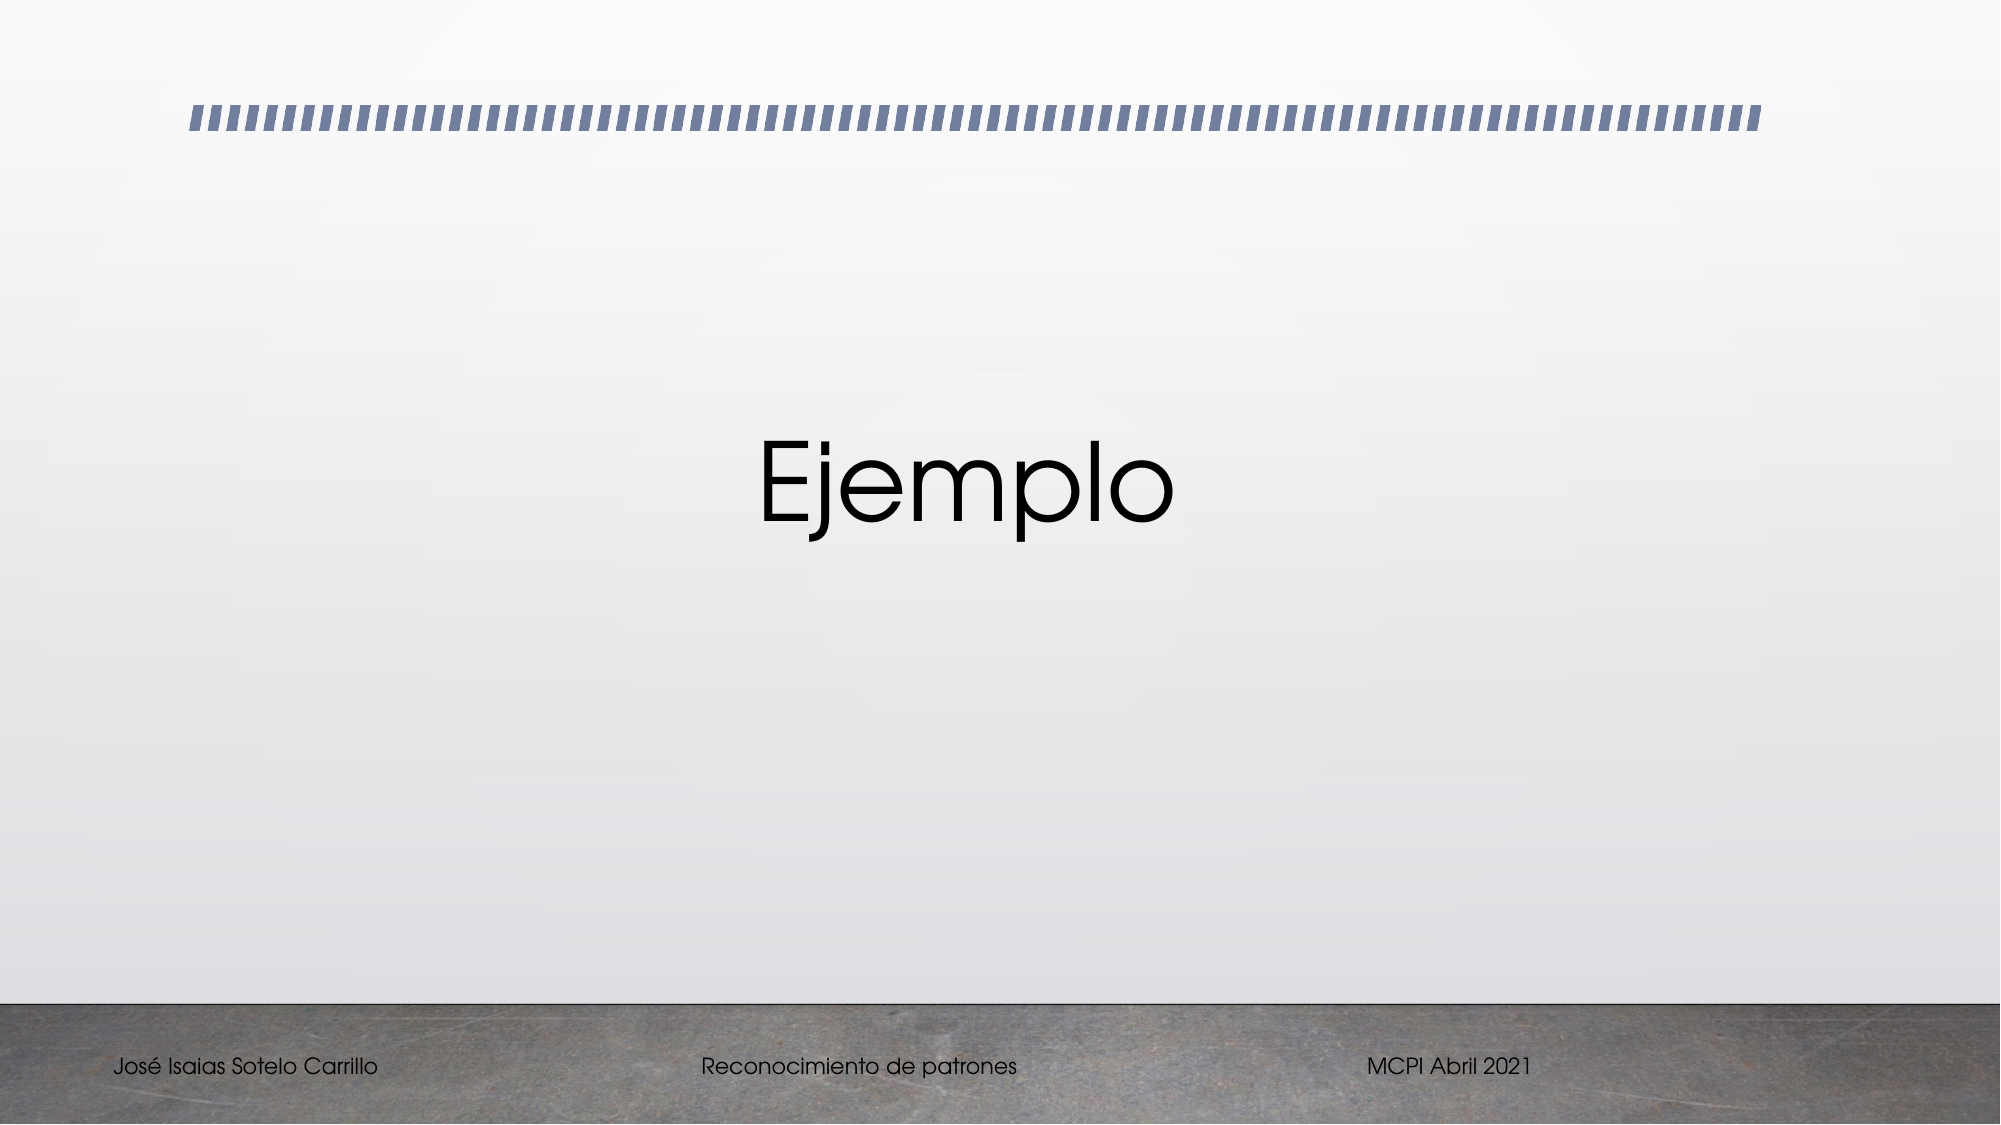

# Ejemplo
José Isaias Sotelo Carrillo
MCPI Abril 2021
Reconocimiento de patrones